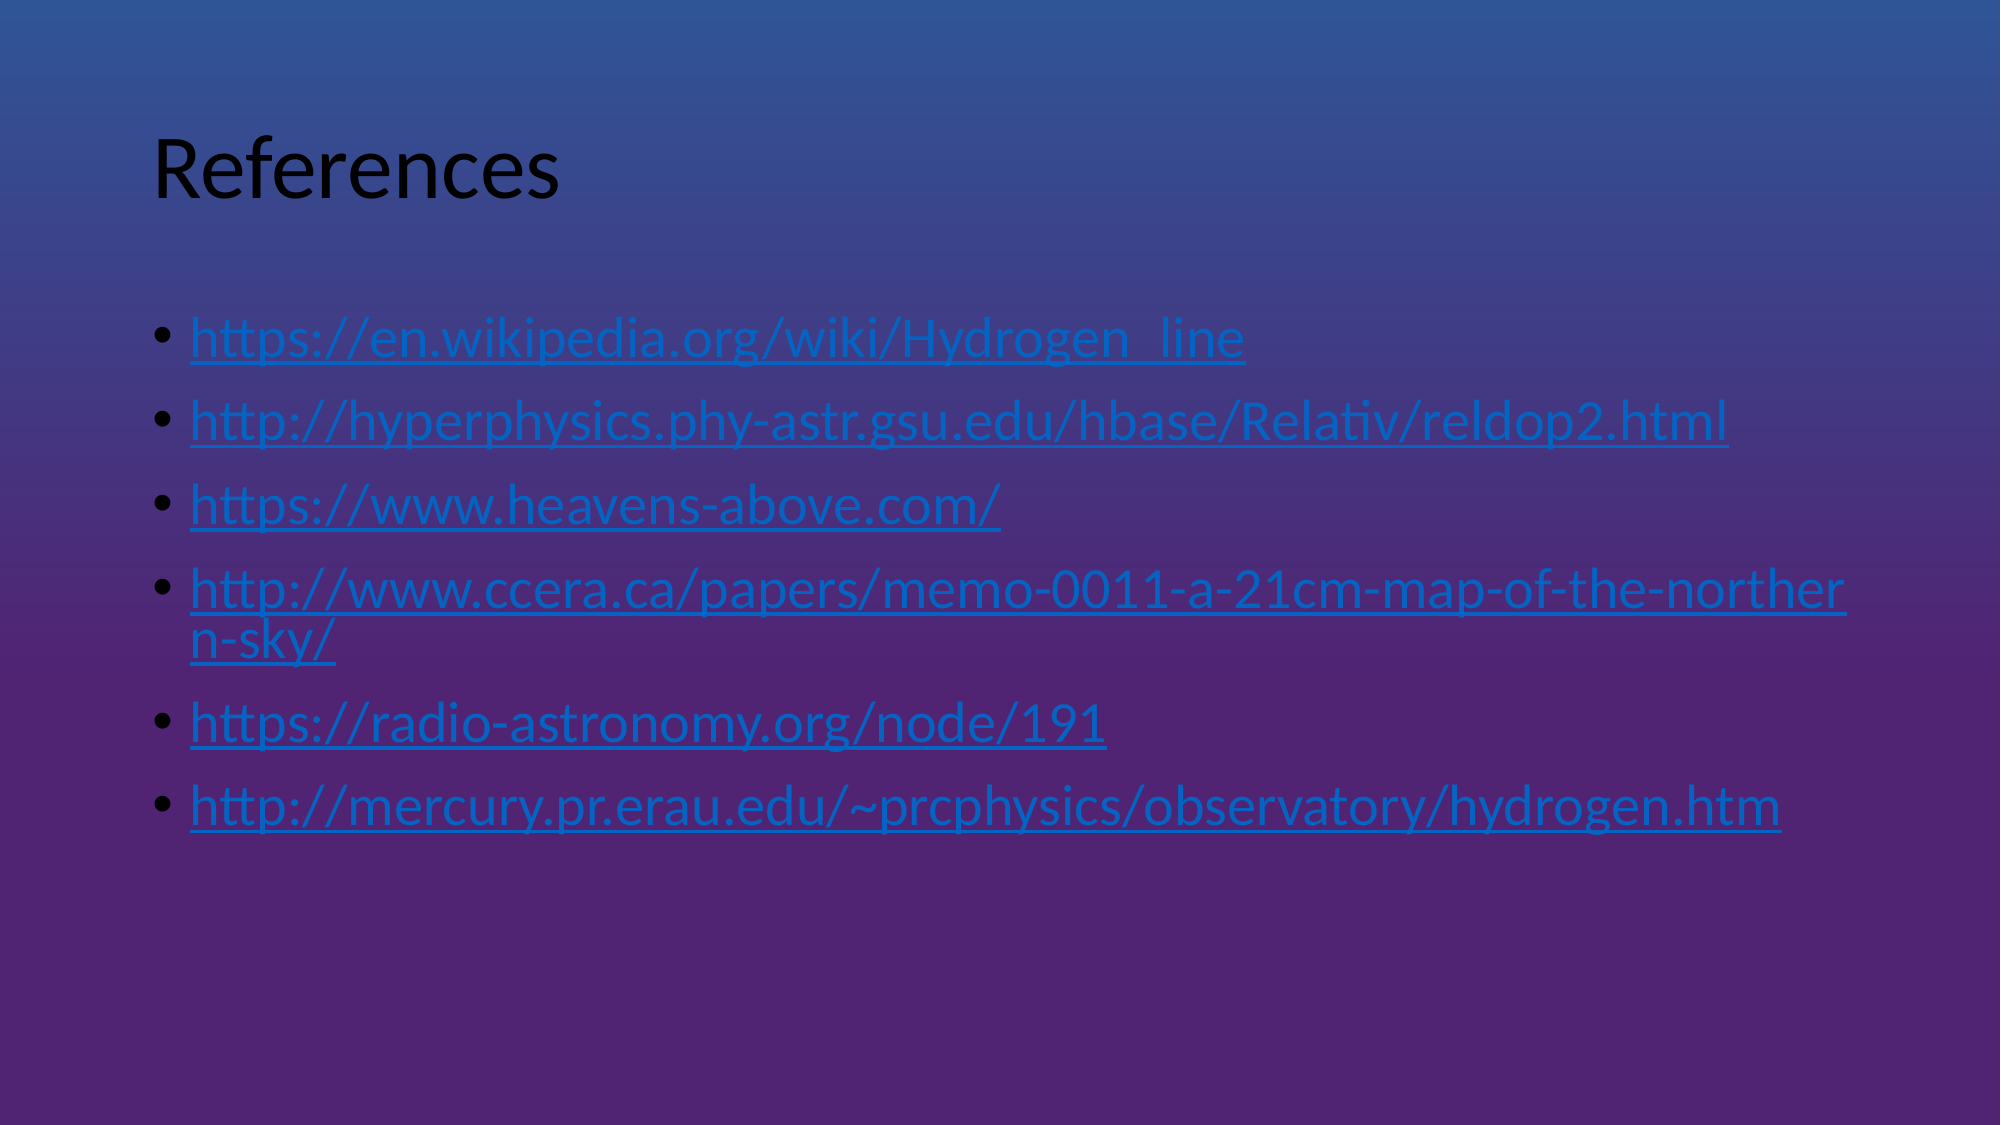

# References
https://en.wikipedia.org/wiki/Hydrogen_line
http://hyperphysics.phy-astr.gsu.edu/hbase/Relativ/reldop2.html
https://www.heavens-above.com/
http://www.ccera.ca/papers/memo-0011-a-21cm-map-of-the-northern-sky/
https://radio-astronomy.org/node/191
http://mercury.pr.erau.edu/~prcphysics/observatory/hydrogen.htm